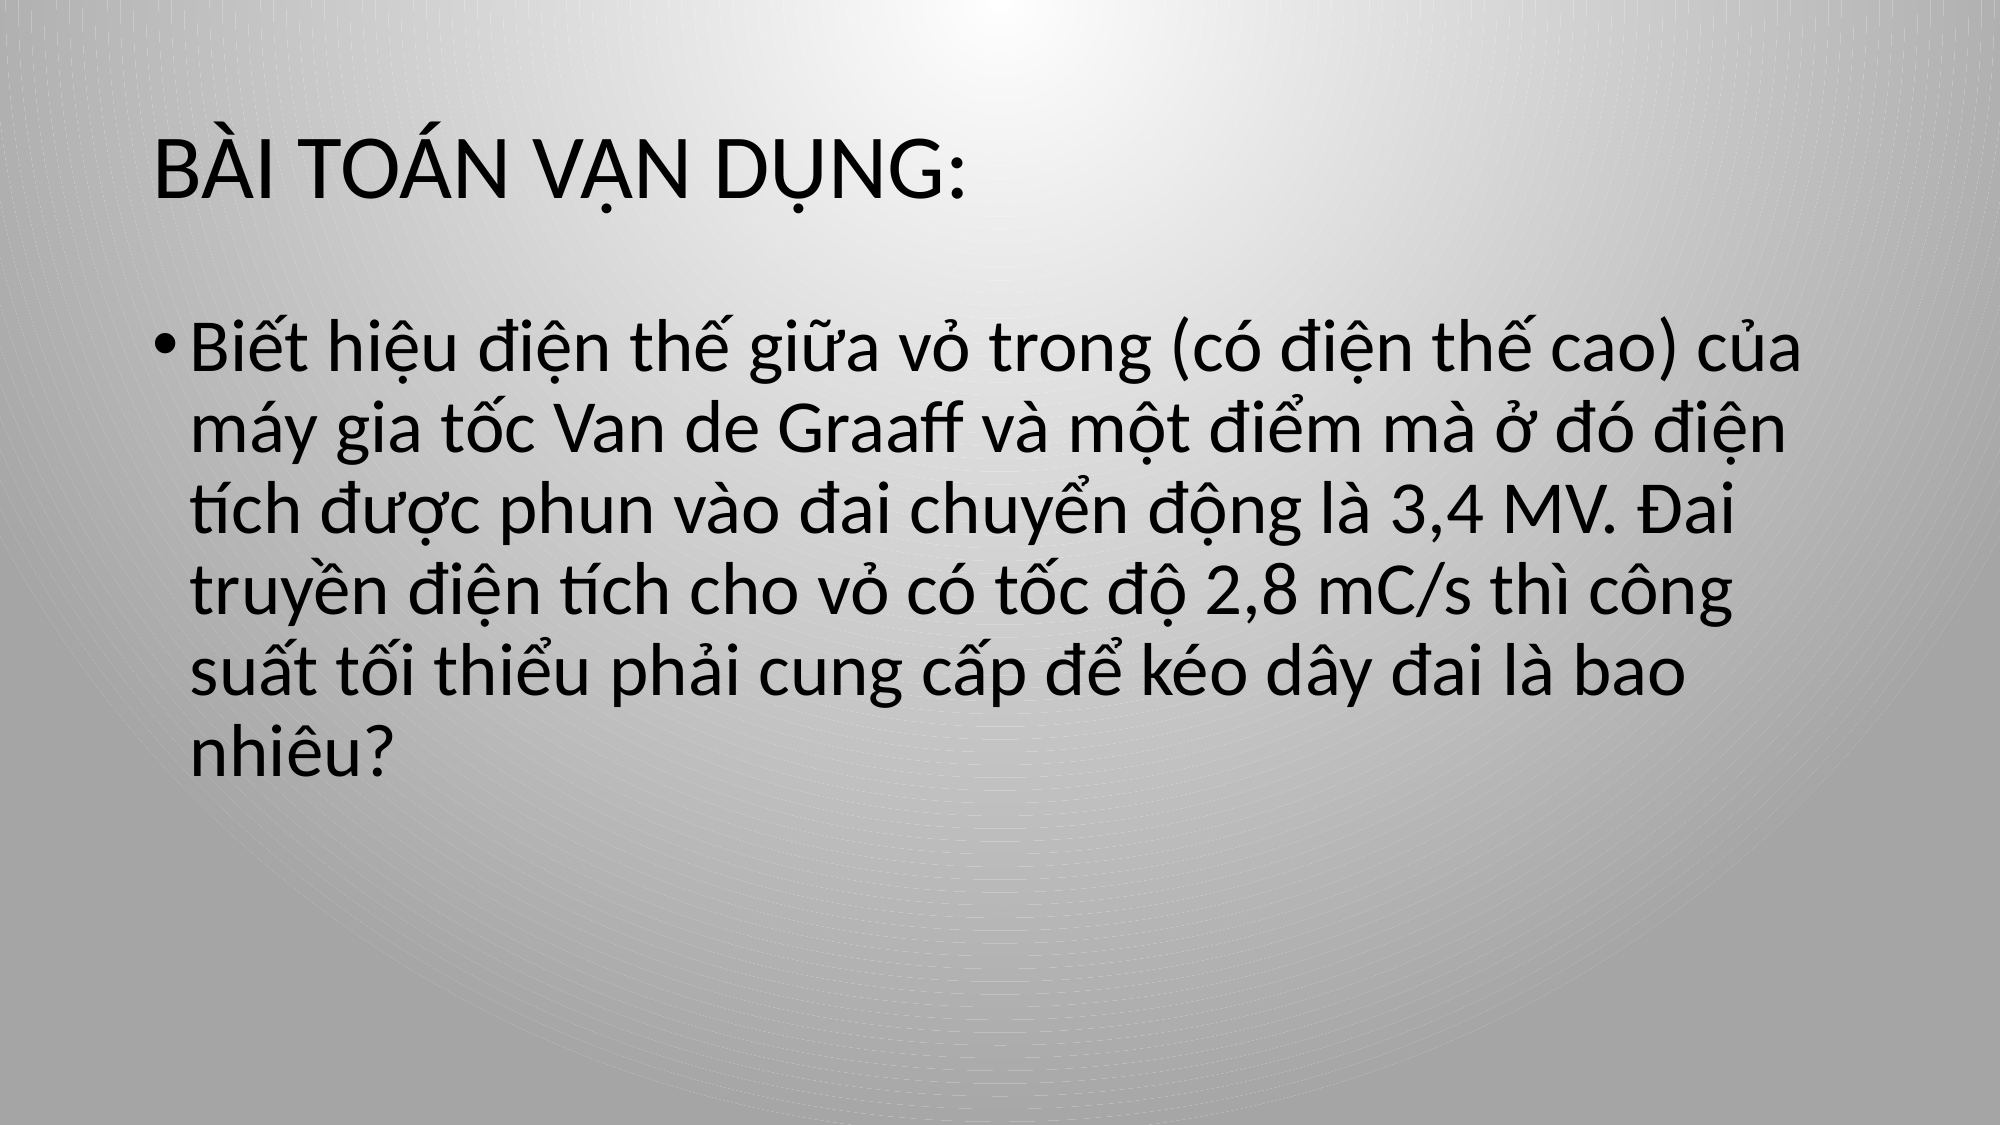

# BÀI TOÁN VẬN DỤNG:
Biết hiệu điện thế giữa vỏ trong (có điện thế cao) của máy gia tốc Van de Graaff và một điểm mà ở đó điện tích được phun vào đai chuyển động là 3,4 MV. Đai truyền điện tích cho vỏ có tốc độ 2,8 mC/s thì công suất tối thiểu phải cung cấp để kéo dây đai là bao nhiêu?